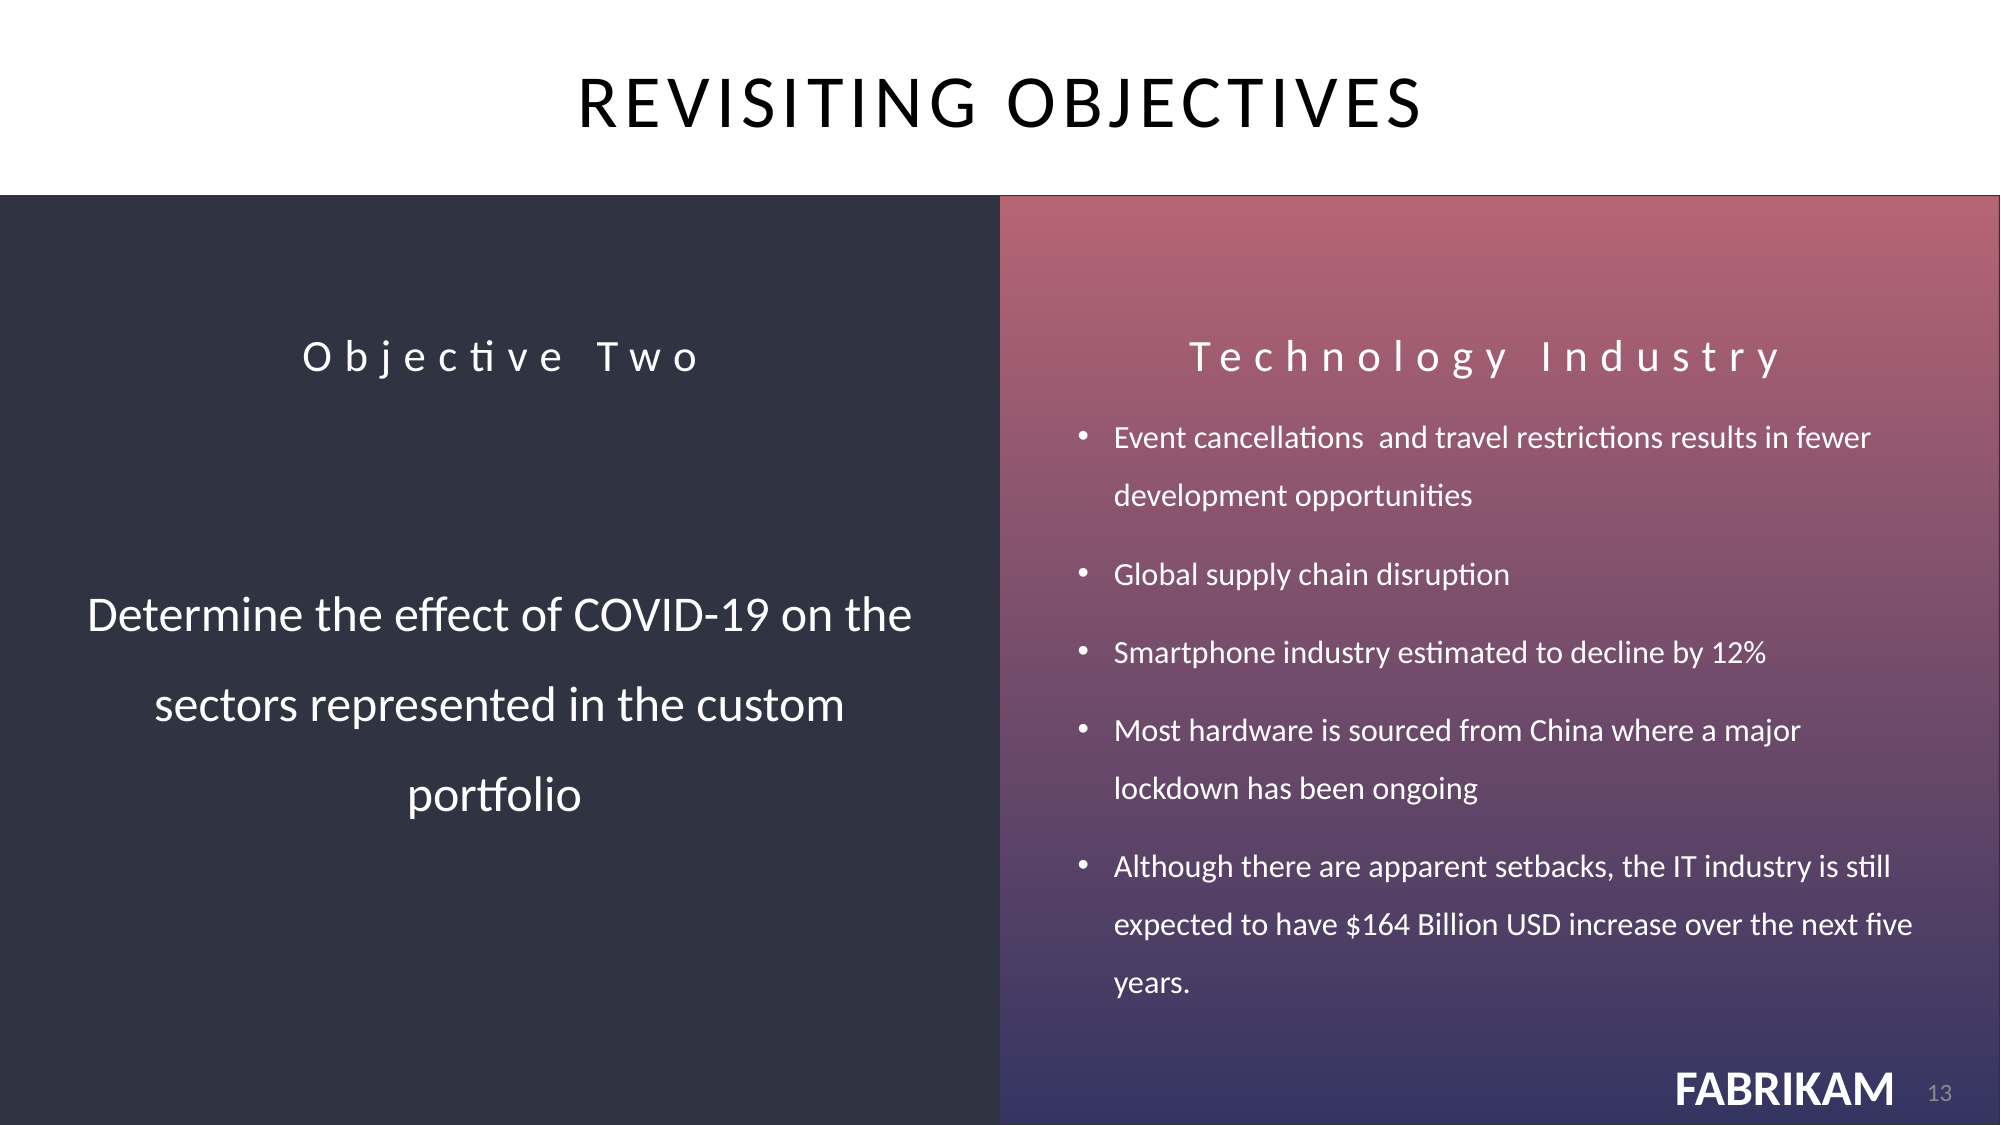

# Revisiting Objectives
Objective Two
Technology Industry
Determine the effect of COVID-19 on the sectors represented in the custom portfolio

Event cancellations  and travel restrictions results in fewer development opportunities
Global supply chain disruption
Smartphone industry estimated to decline by 12%
Most hardware is sourced from China where a major lockdown has been ongoing
Although there are apparent setbacks, the IT industry is still expected to have $164 Billion USD increase over the next five years.
13